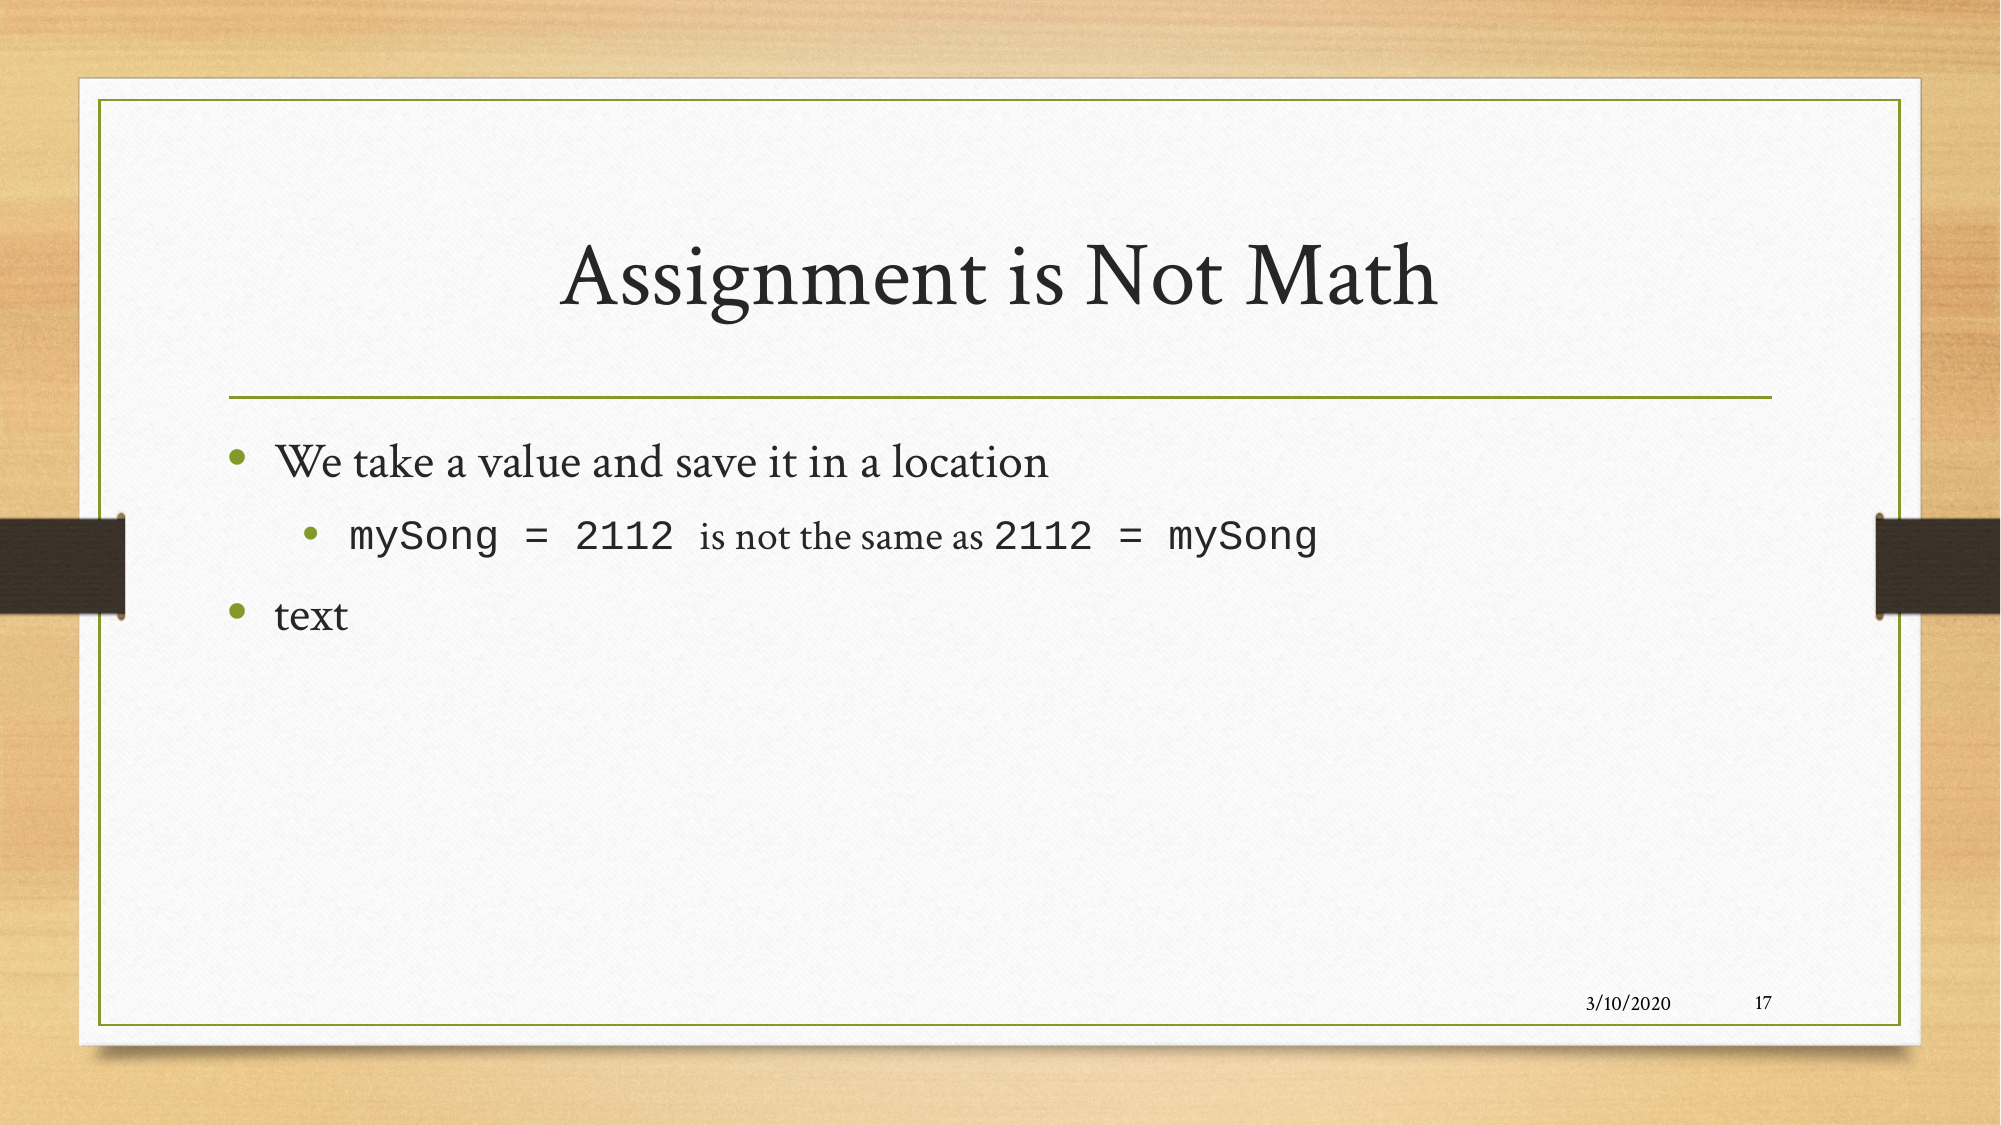

# Assignment is Not Math
We take a value and save it in a location
mySong = 2112 is not the same as 2112 = mySong
text
3/10/2020
17